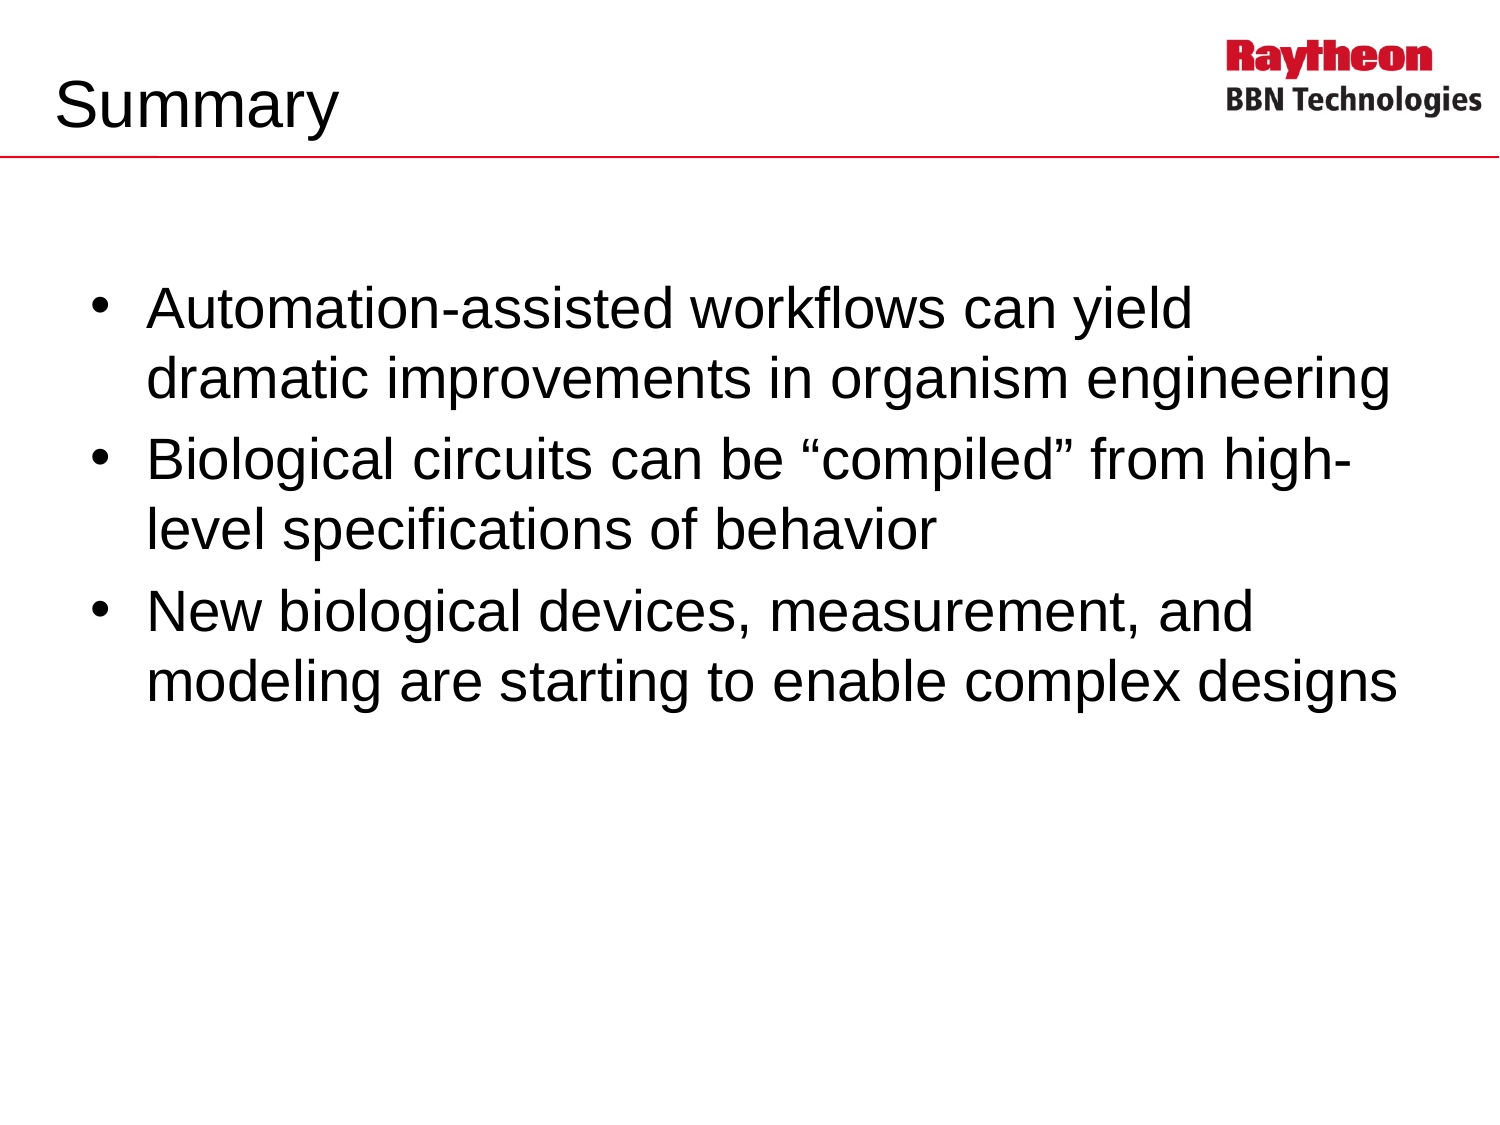

# Summary
Automation-assisted workflows can yield dramatic improvements in organism engineering
Biological circuits can be “compiled” from high-level specifications of behavior
New biological devices, measurement, and modeling are starting to enable complex designs